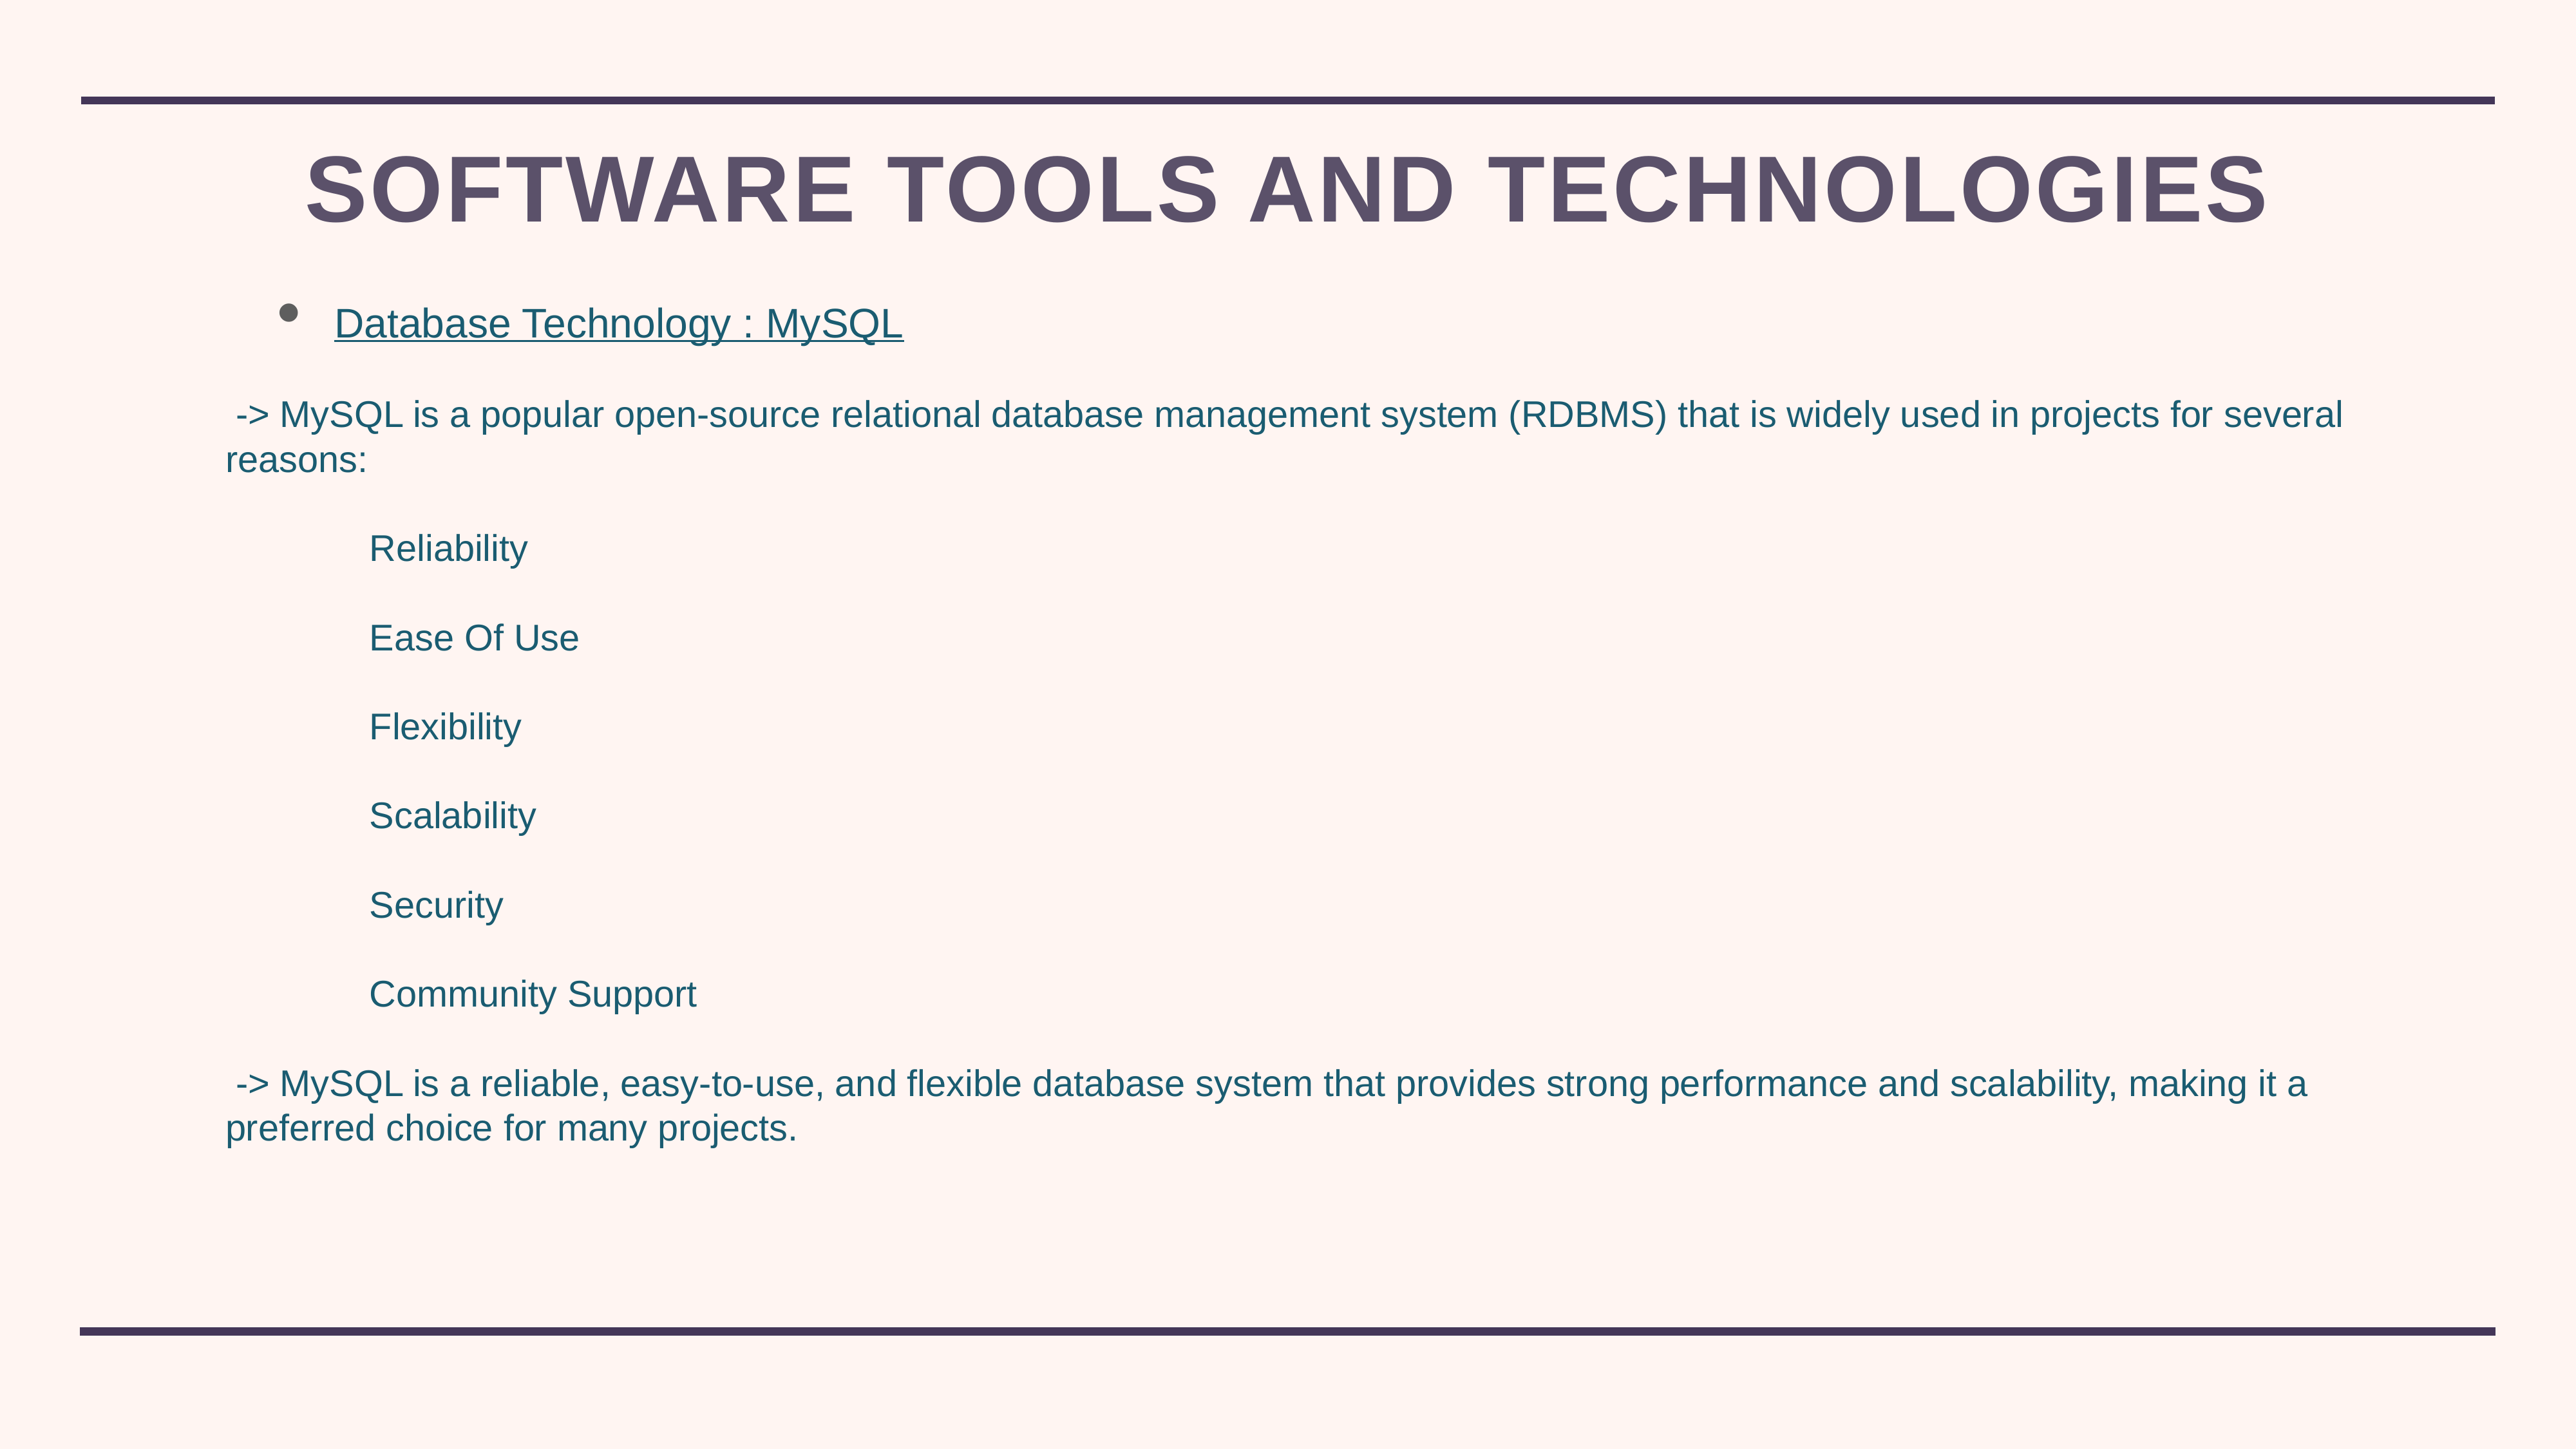

# Software Tools and Technologies
Database Technology : MySQL

 -> MySQL is a popular open-source relational database management system (RDBMS) that is widely used in projects for several reasons:

              Reliability

              Ease Of Use

              Flexibility

              Scalability

              Security

              Community Support

 -> MySQL is a reliable, easy-to-use, and flexible database system that provides strong performance and scalability, making it a preferred choice for many projects.